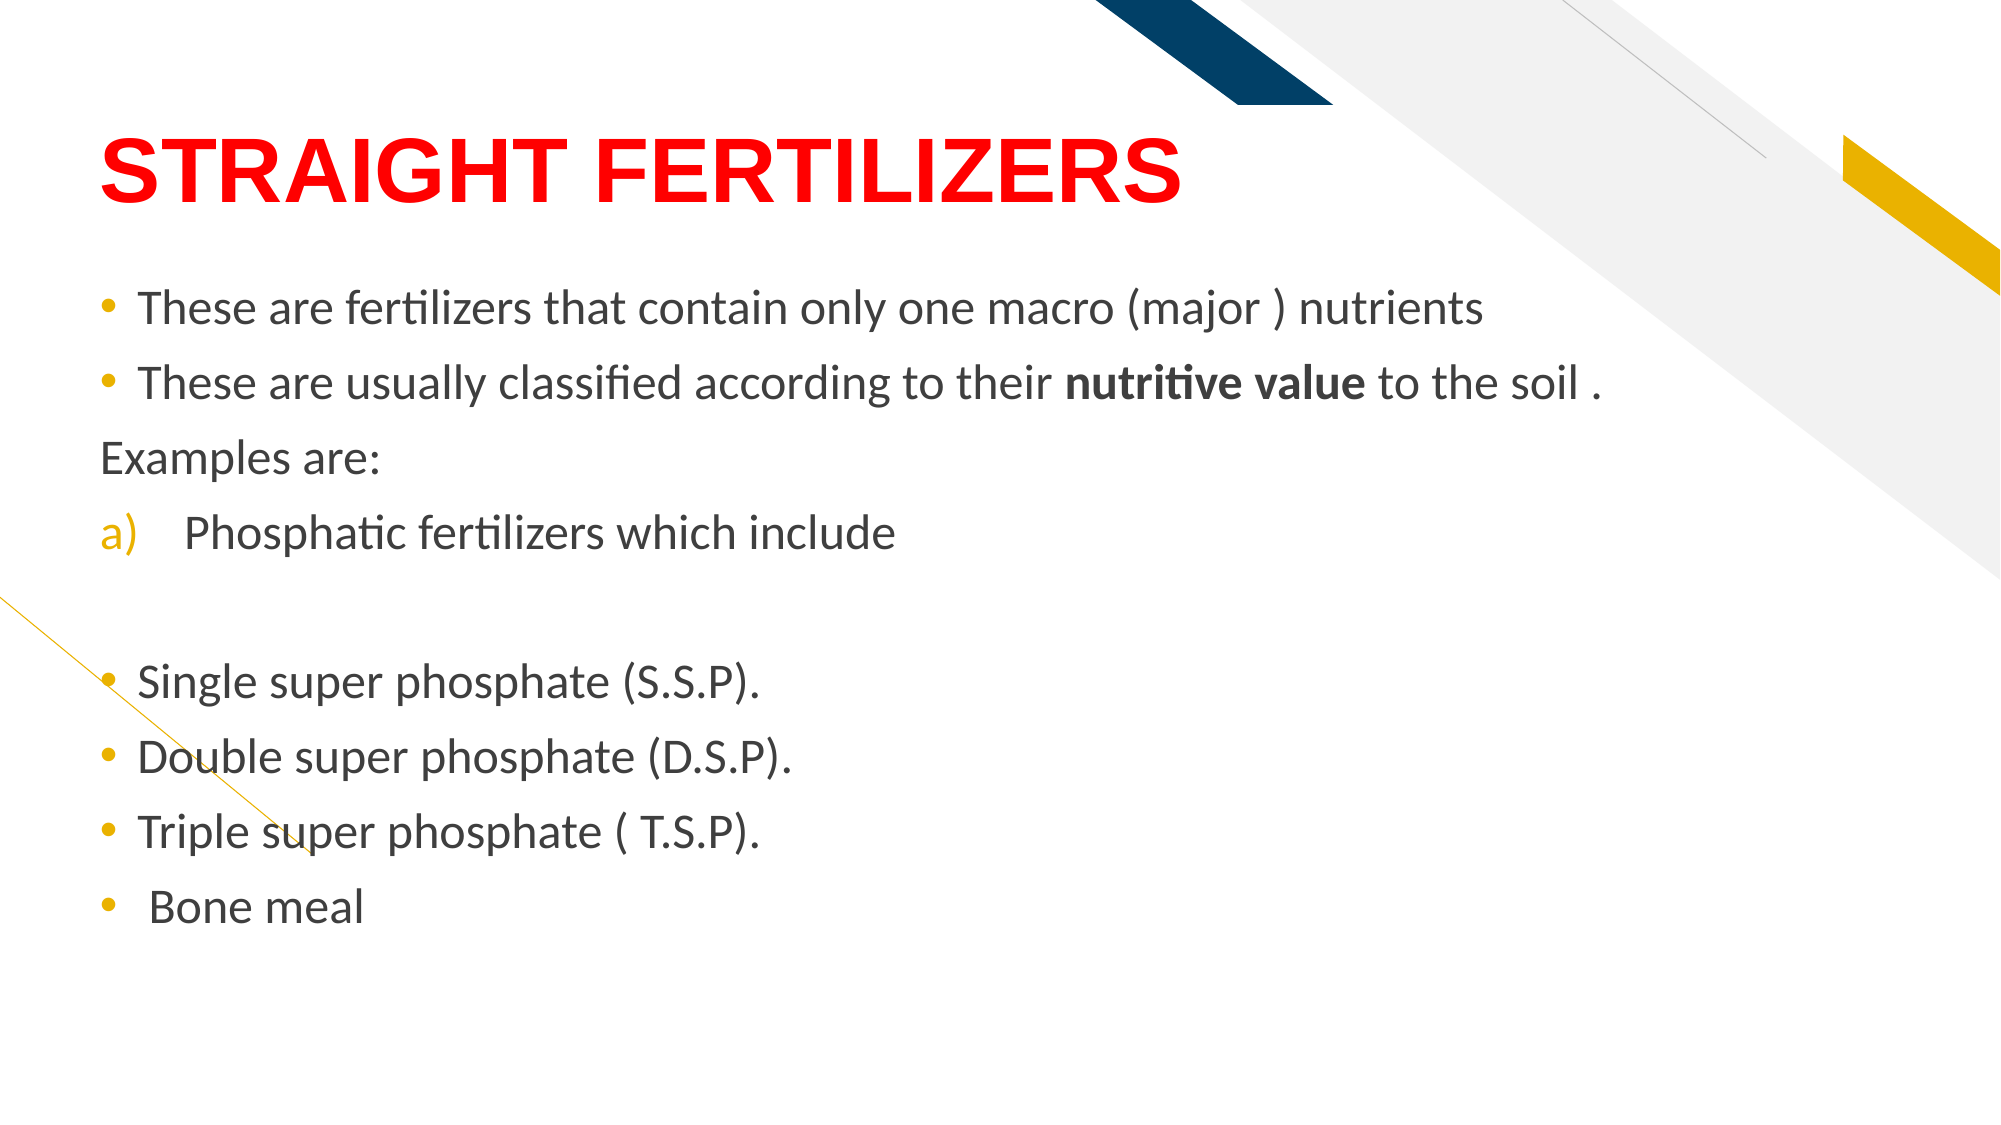

# STRAIGHT FERTILIZERS
These are fertilizers that contain only one macro (major ) nutrients
These are usually classified according to their nutritive value to the soil .
Examples are:
Phosphatic fertilizers which include

Single super phosphate (S.S.P).
Double super phosphate (D.S.P).
Triple super phosphate ( T.S.P).
 Bone meal